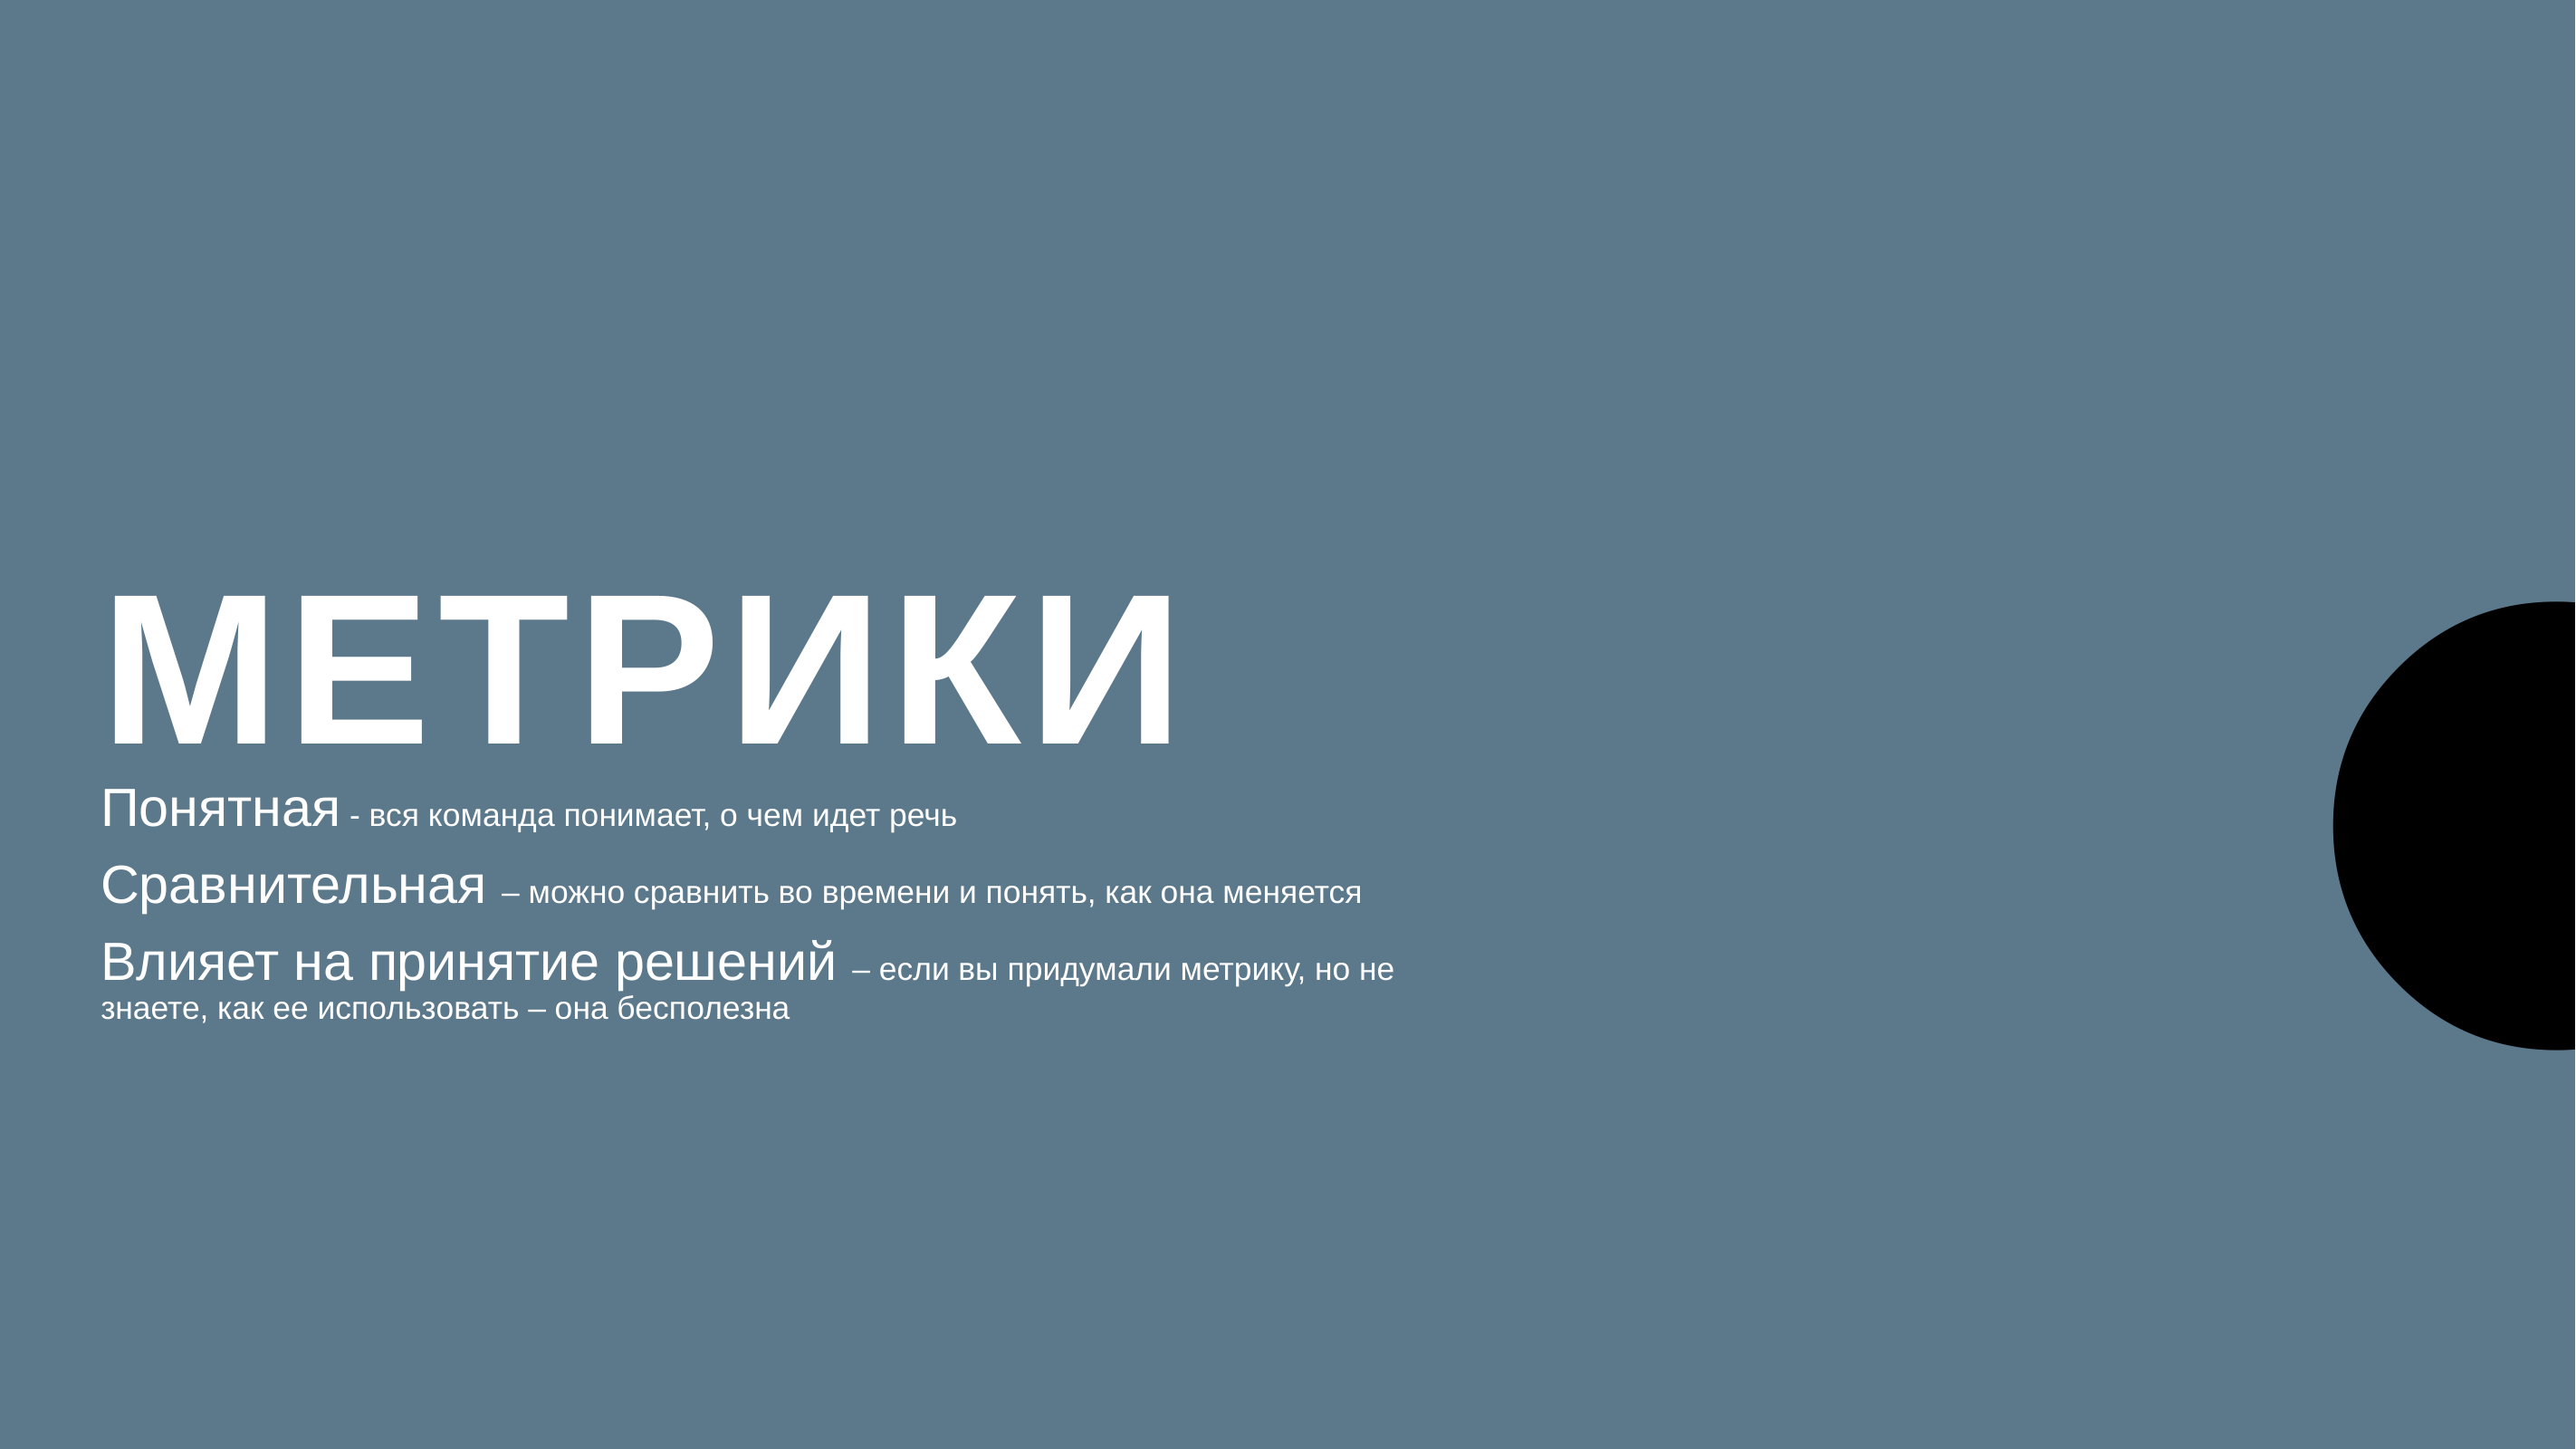

🌑
МЕТРИКИ
Понятная - вся команда понимает, о чем идет речь
Сравнительная – можно сравнить во времени и понять, как она меняется
Влияет на принятие решений – если вы придумали метрику, но не знаете, как ее использовать – она бесполезна

🚀